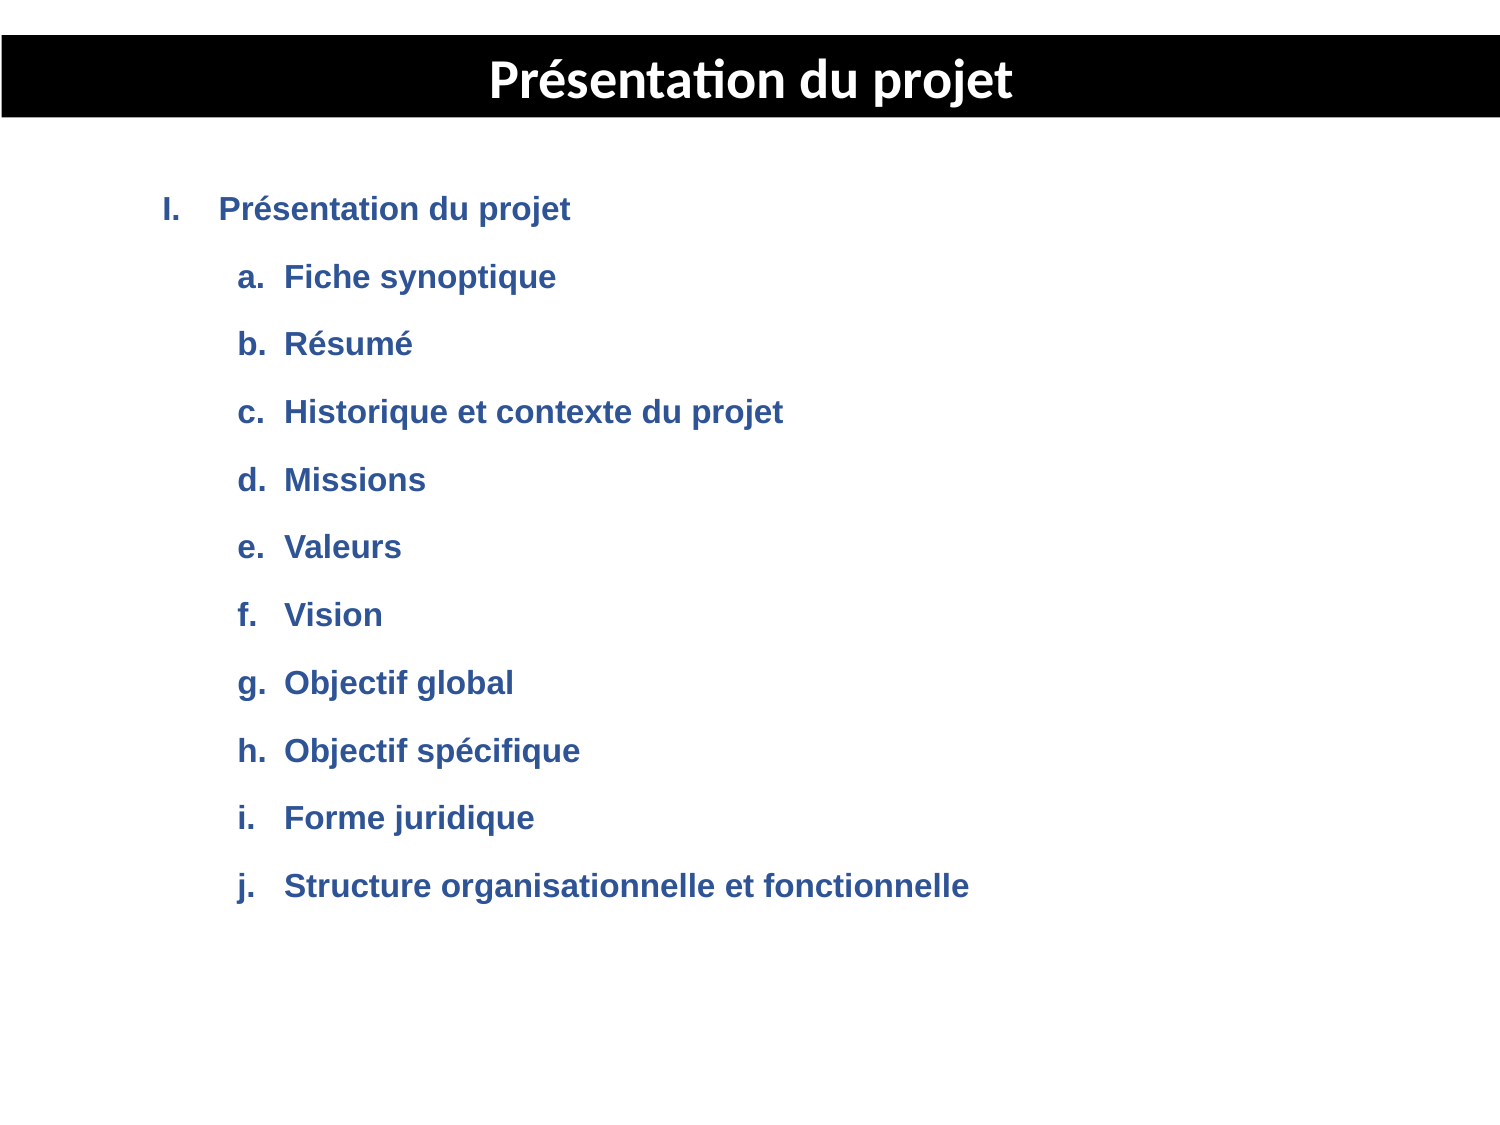

Présentation du projet
Présentation du projet
Fiche synoptique
Résumé
Historique et contexte du projet
Missions
Valeurs
Vision
Objectif global
Objectif spécifique
Forme juridique
Structure organisationnelle et fonctionnelle